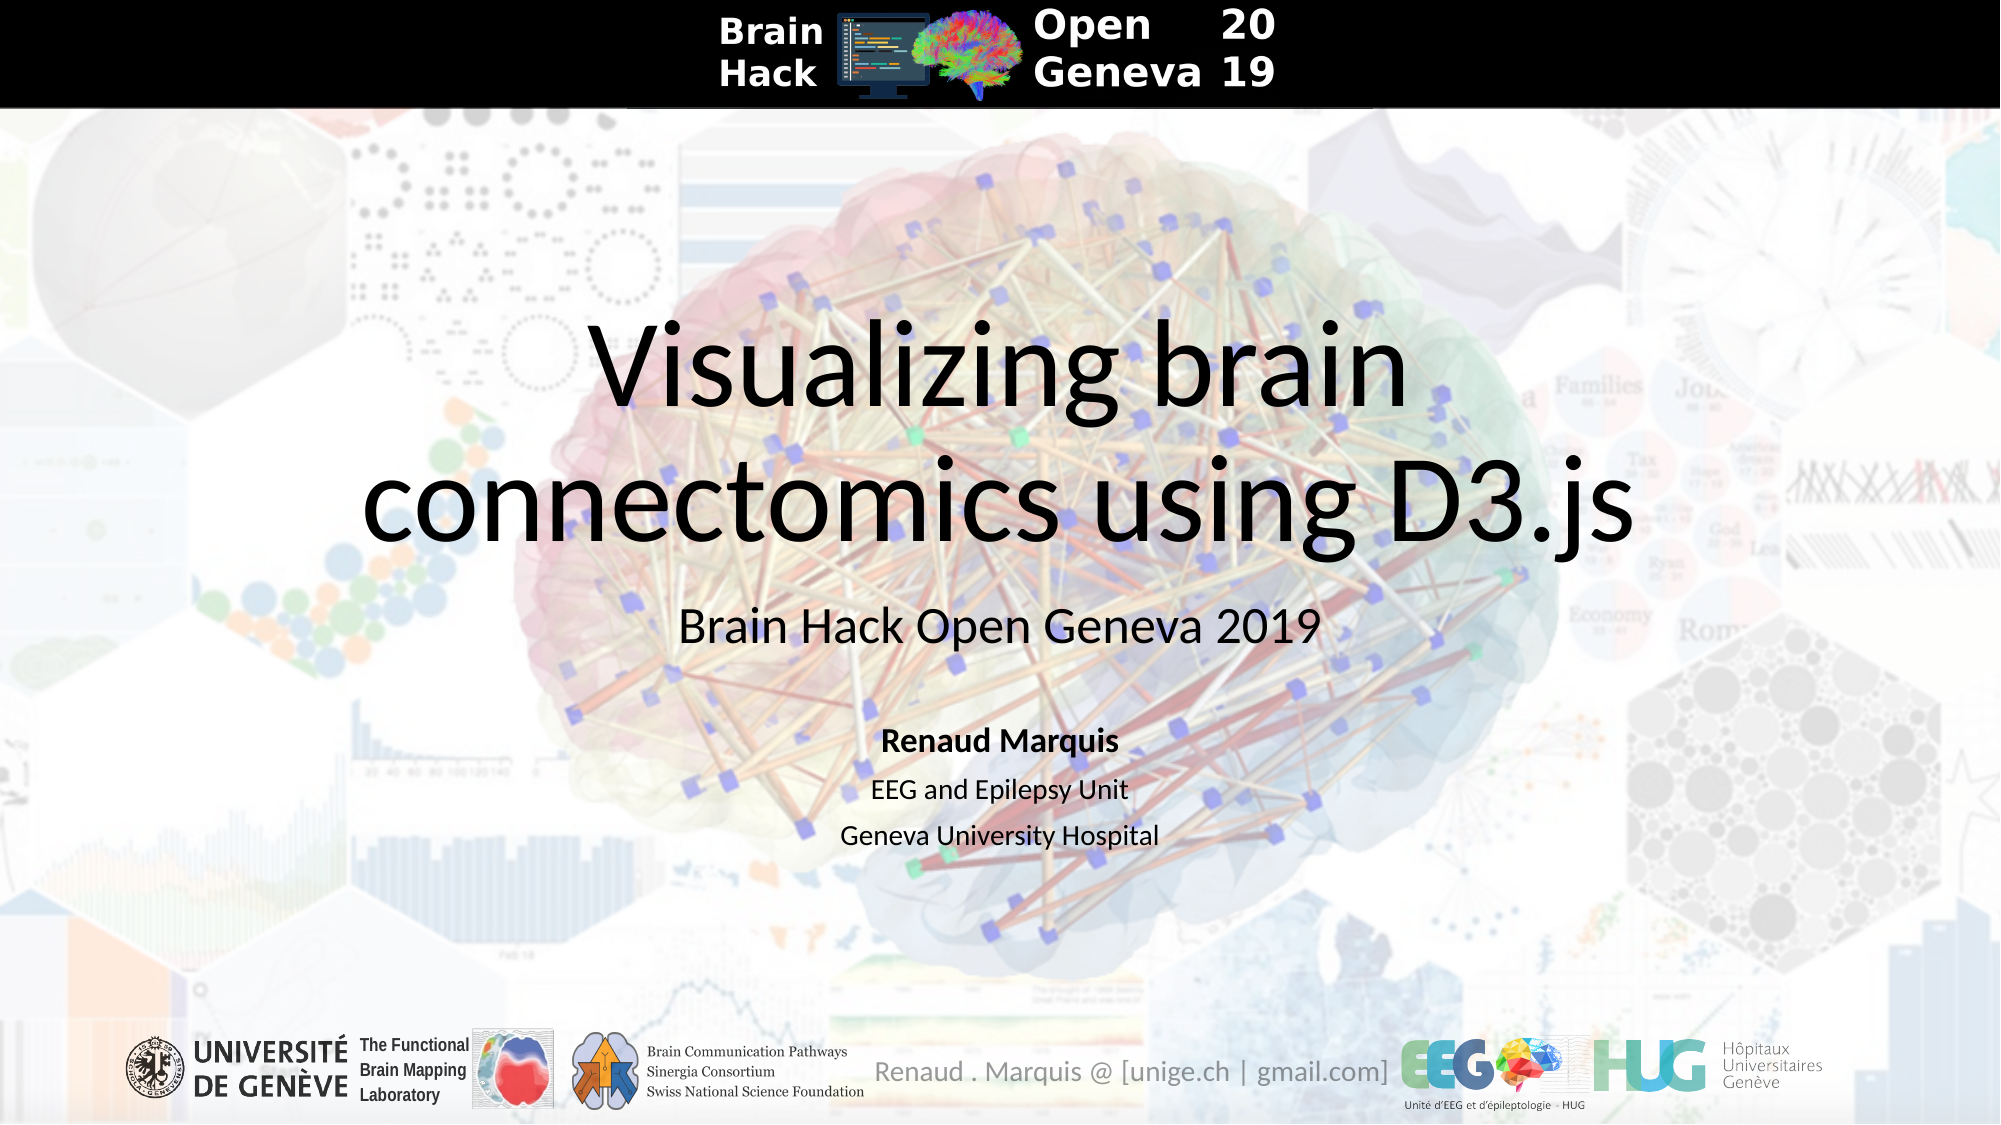

# Visualizing brain connectomics using D3.js
Brain Hack Open Geneva 2019

Renaud Marquis
EEG and Epilepsy Unit
Geneva University Hospital